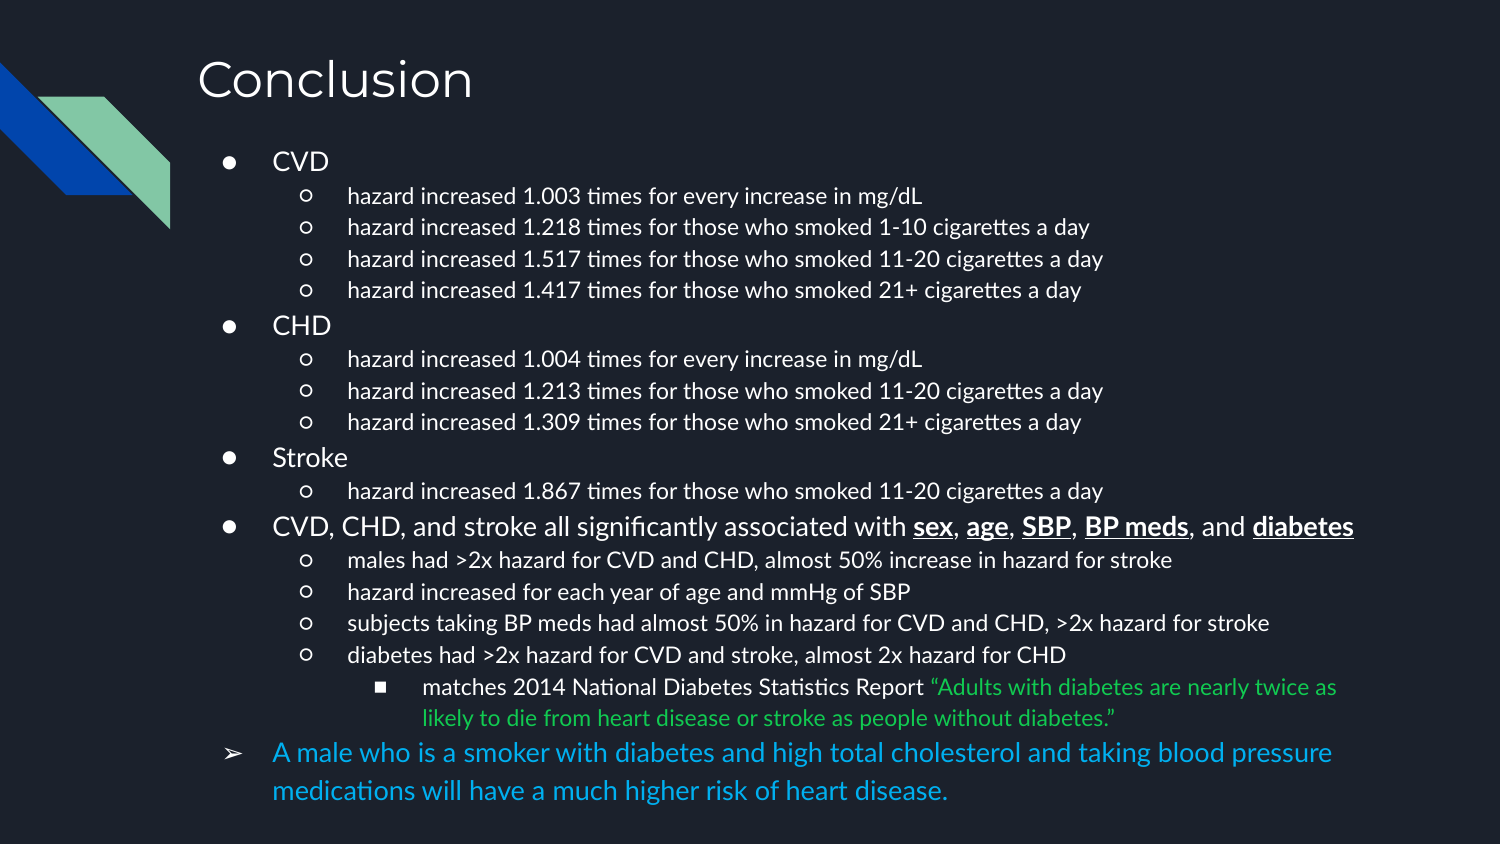

# Conclusion
CVD
hazard increased 1.003 times for every increase in mg/dL
hazard increased 1.218 times for those who smoked 1-10 cigarettes a day
hazard increased 1.517 times for those who smoked 11-20 cigarettes a day
hazard increased 1.417 times for those who smoked 21+ cigarettes a day
CHD
hazard increased 1.004 times for every increase in mg/dL
hazard increased 1.213 times for those who smoked 11-20 cigarettes a day
hazard increased 1.309 times for those who smoked 21+ cigarettes a day
Stroke
hazard increased 1.867 times for those who smoked 11-20 cigarettes a day
CVD, CHD, and stroke all significantly associated with sex, age, SBP, BP meds, and diabetes
males had >2x hazard for CVD and CHD, almost 50% increase in hazard for stroke
hazard increased for each year of age and mmHg of SBP
subjects taking BP meds had almost 50% in hazard for CVD and CHD, >2x hazard for stroke
diabetes had >2x hazard for CVD and stroke, almost 2x hazard for CHD
matches 2014 National Diabetes Statistics Report “Adults with diabetes are nearly twice as likely to die from heart disease or stroke as people without diabetes.”
A male who is a smoker with diabetes and high total cholesterol and taking blood pressure medications will have a much higher risk of heart disease.